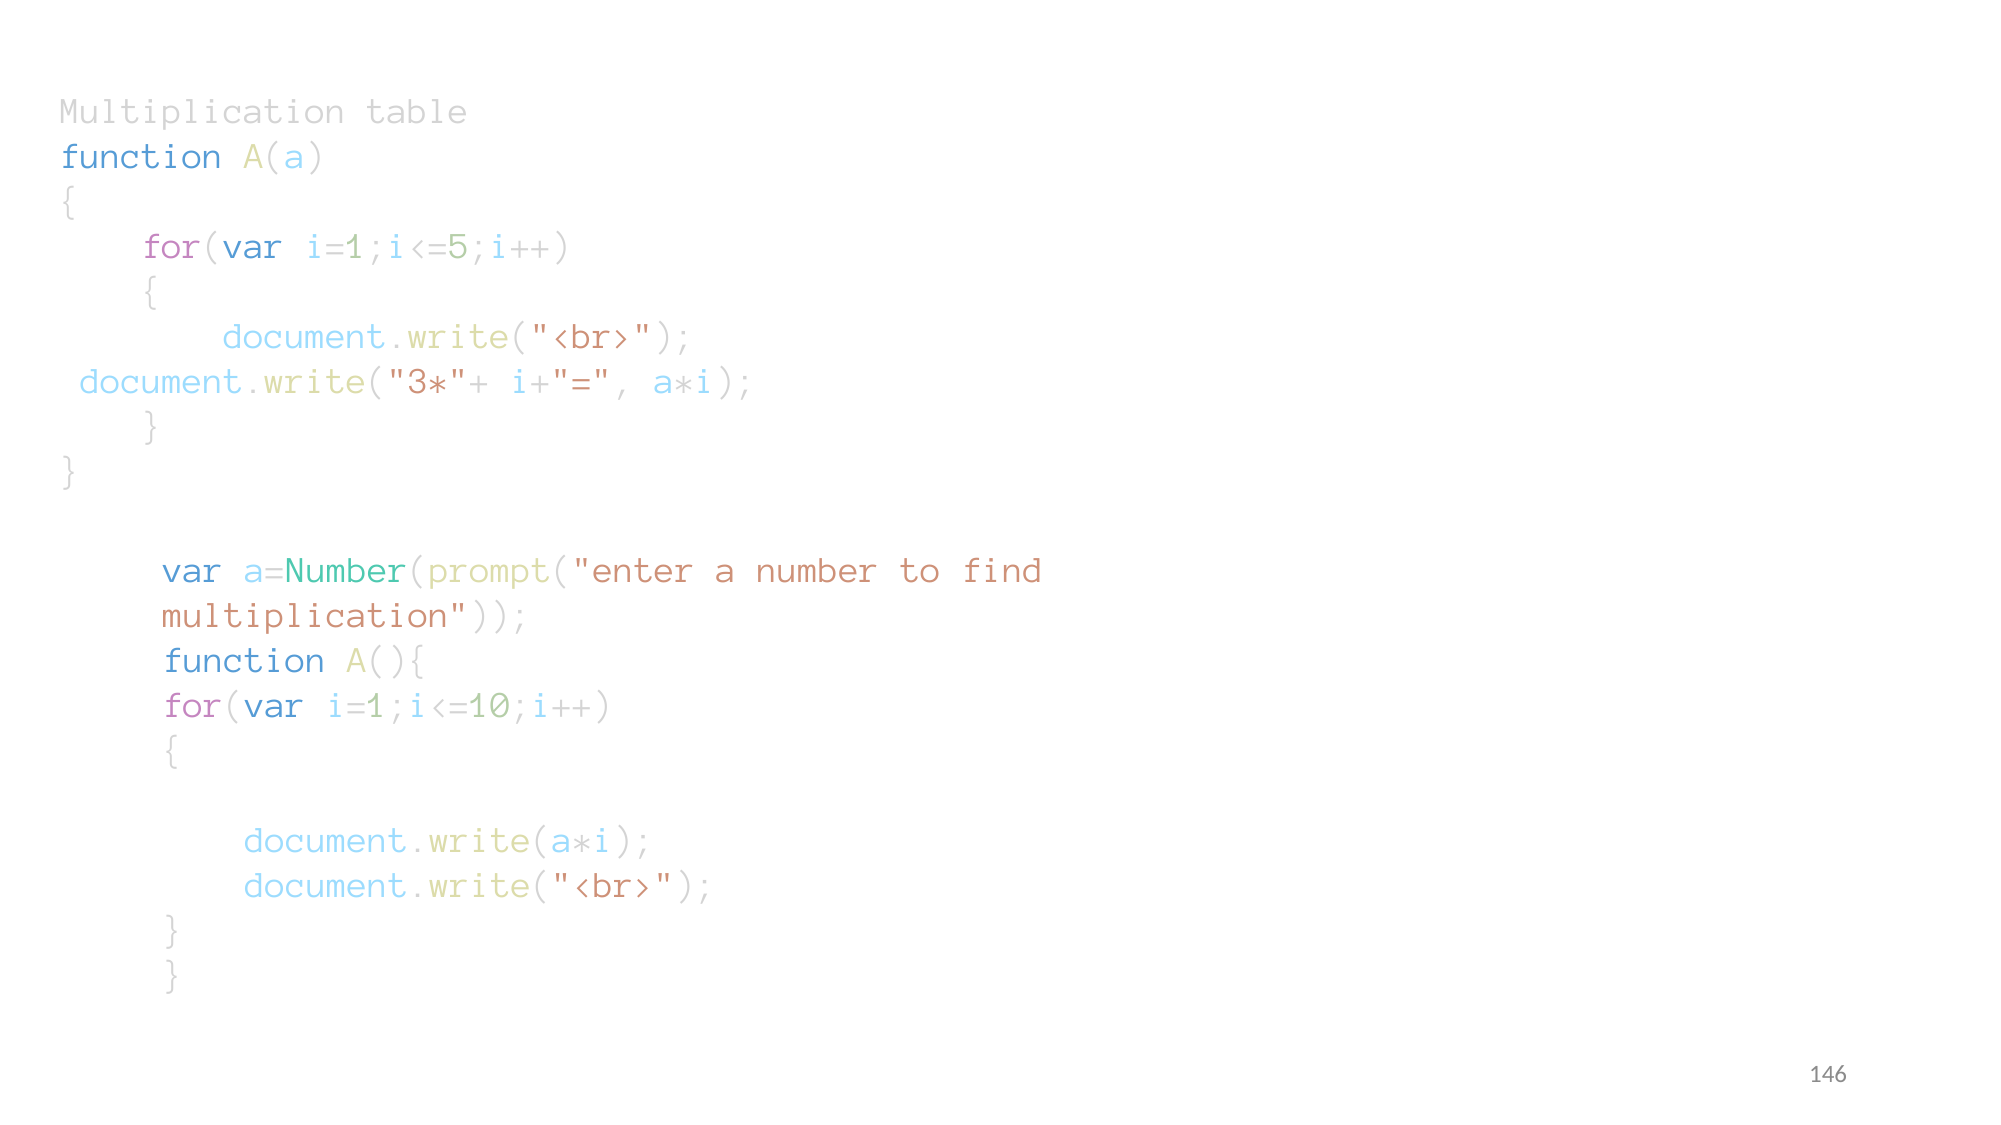

Multiplication table
function A(a)
{
    for(var i=1;i<=5;i++)
    {
        document.write("<br>");
 document.write("3*"+ i+"=", a*i);
    }
}
var a=Number(prompt("enter a number to find multiplication"));
function A(){
for(var i=1;i<=10;i++)
{

    document.write(a*i);
    document.write("<br>");
}
}
146